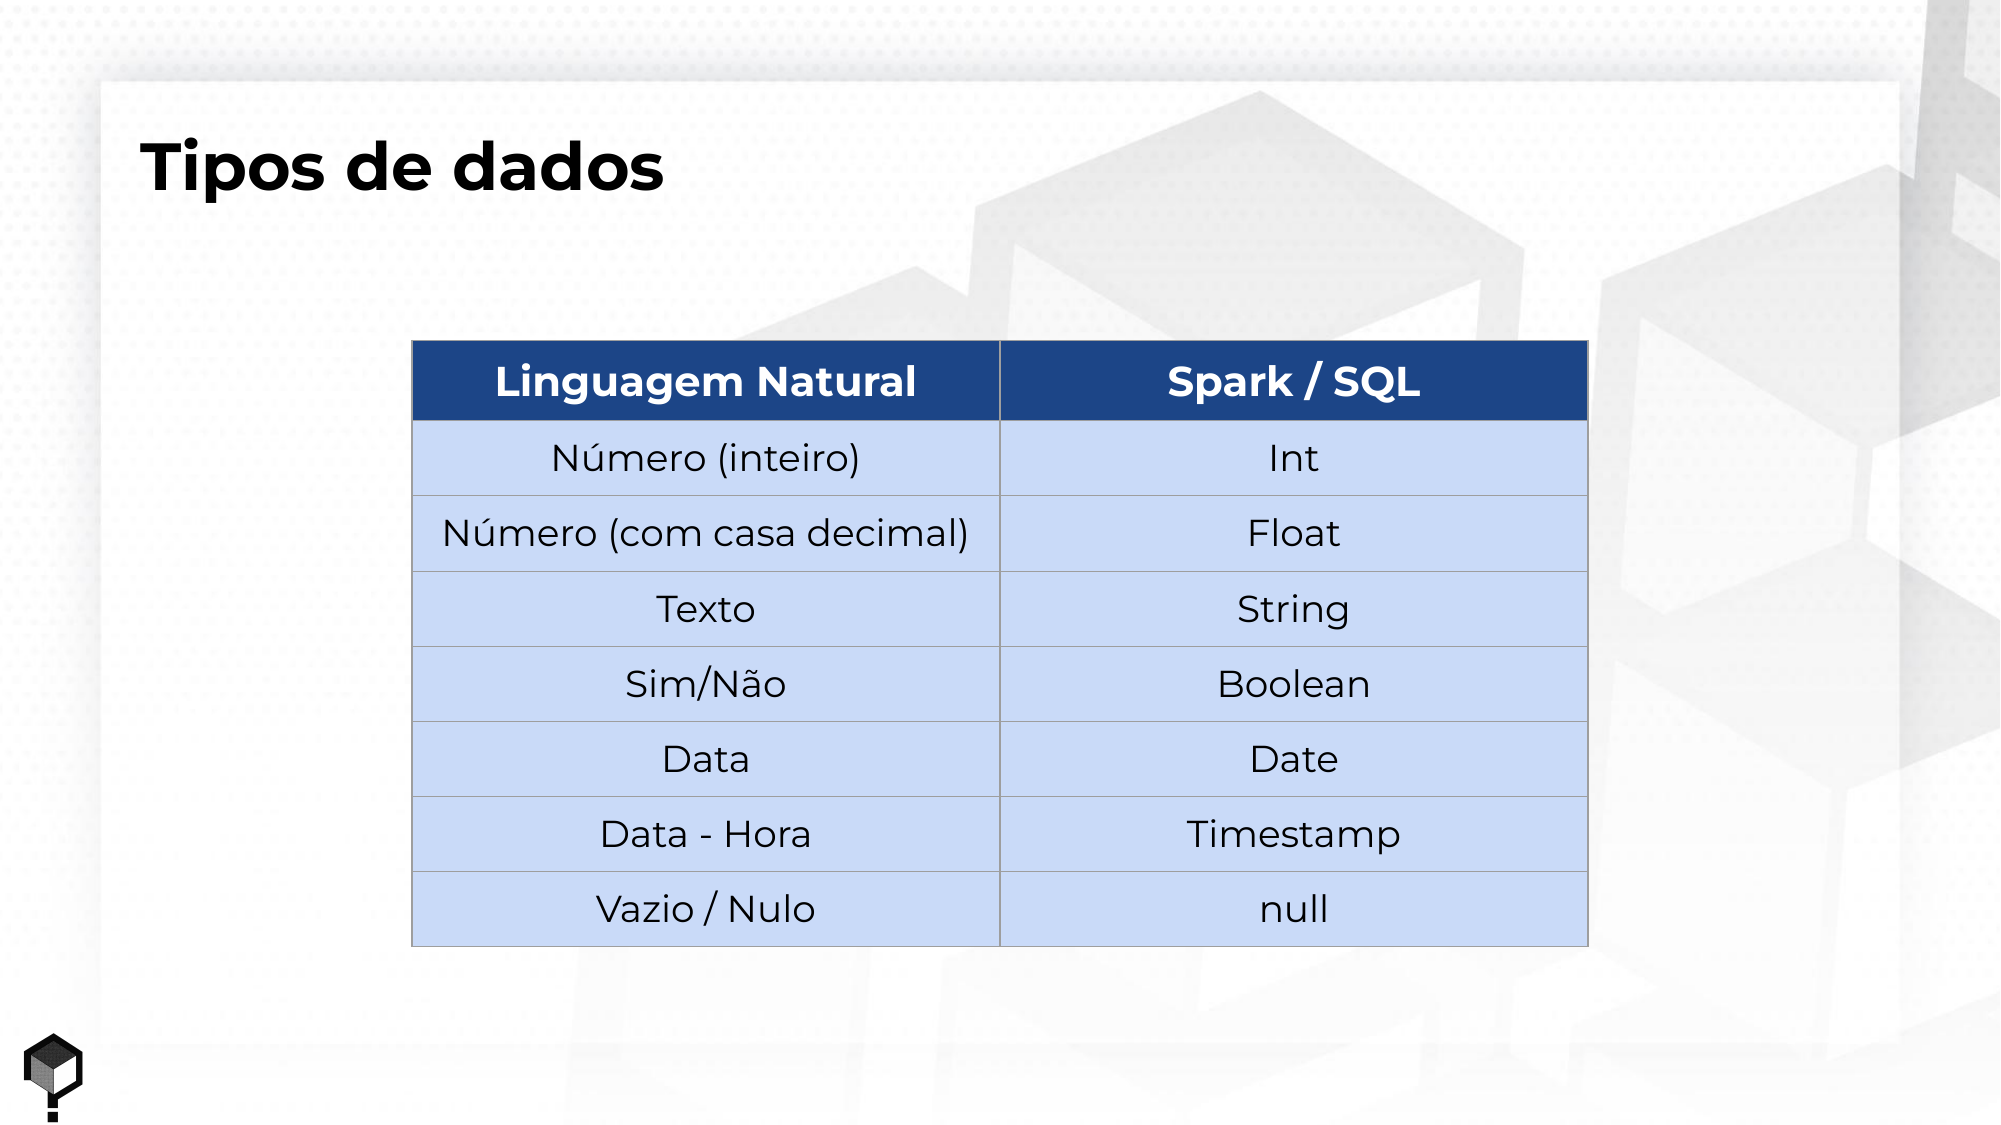

Tipos de dados
| Linguagem Natural | Spark / SQL |
| --- | --- |
| Número (inteiro) | Int |
| Número (com casa decimal) | Float |
| Texto | String |
| Sim/Não | Boolean |
| Data | Date |
| Data - Hora | Timestamp |
| Vazio / Nulo | null |